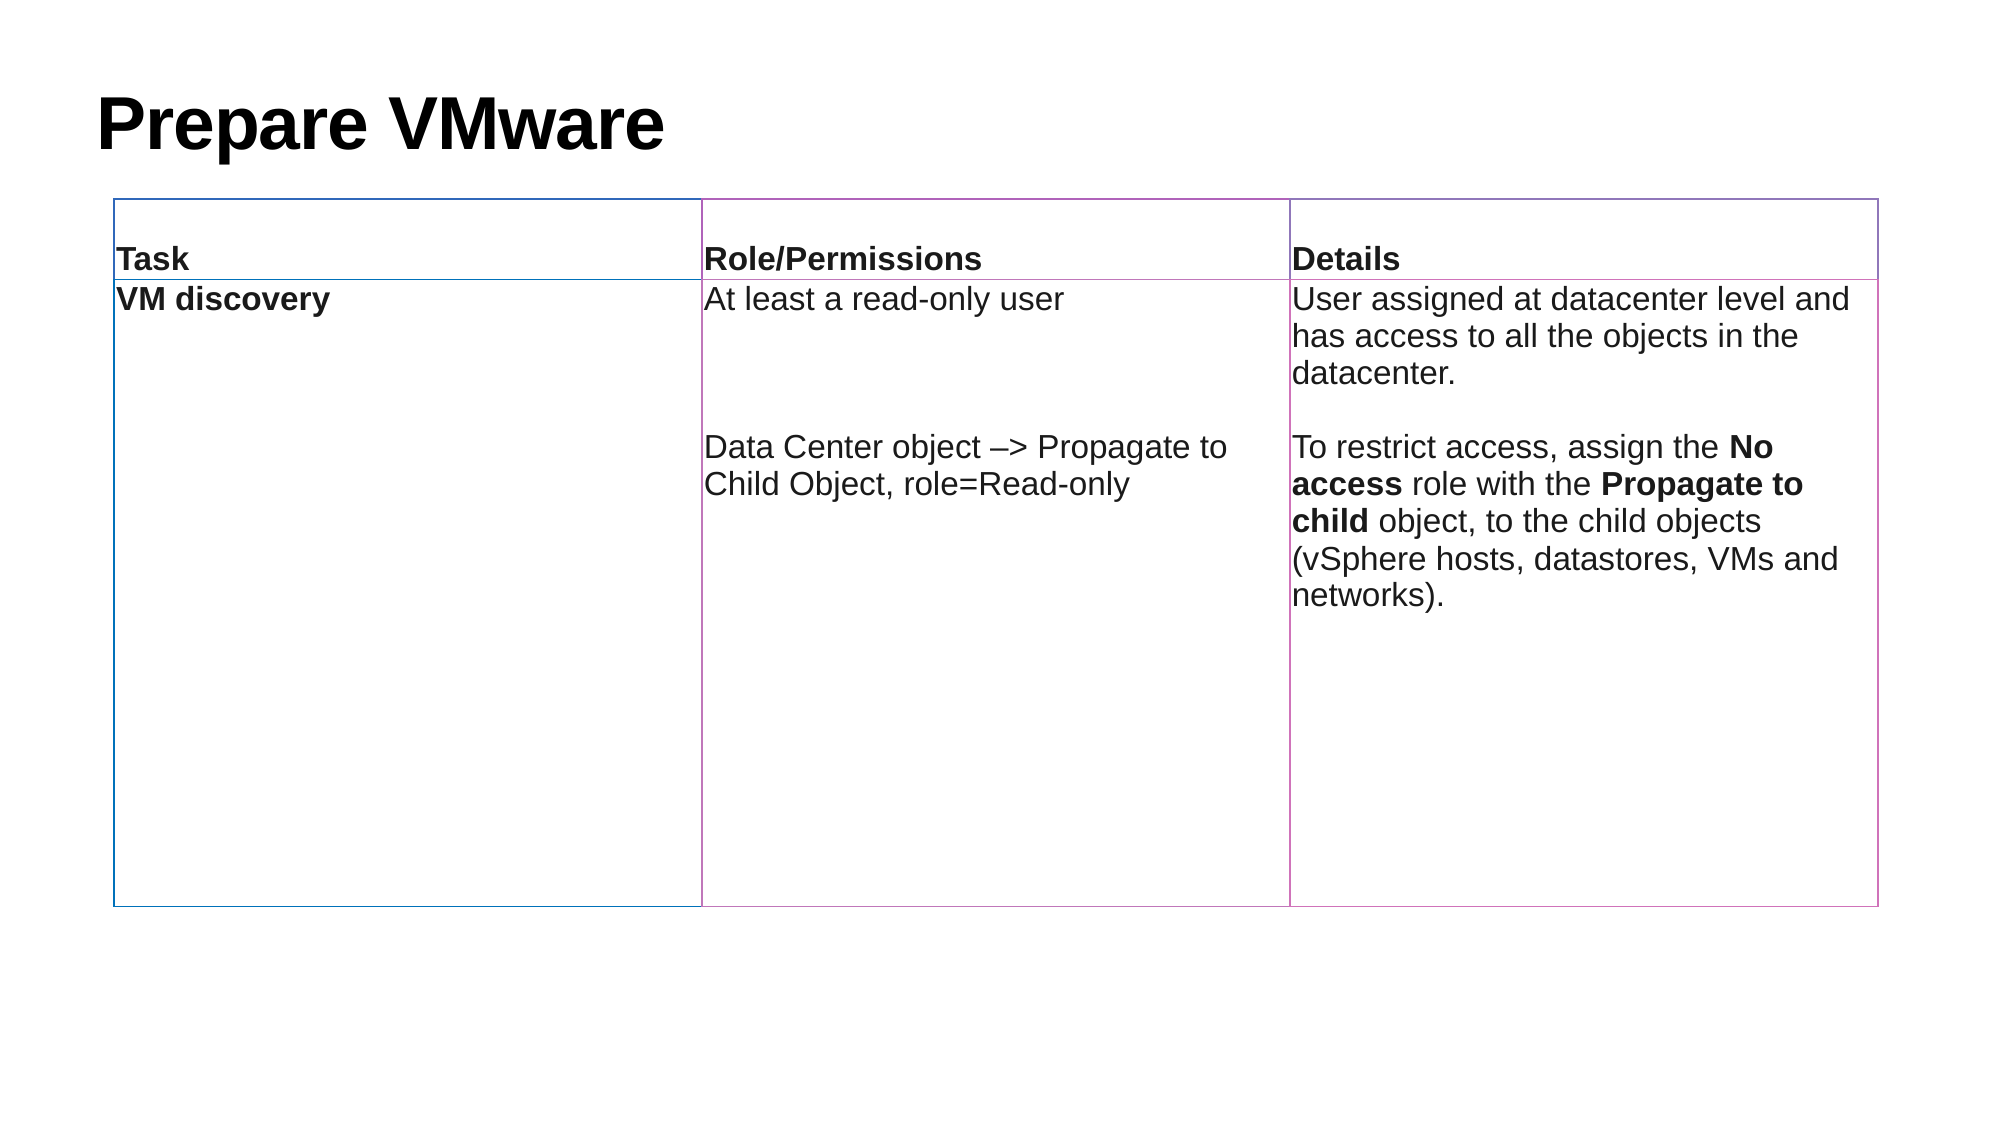

# Prepare VMware
| Task | Role/Permissions | Details |
| --- | --- | --- |
| VM discovery | At least a read-only user Data Center object –> Propagate to Child Object, role=Read-only | User assigned at datacenter level and has access to all the objects in the datacenter. To restrict access, assign the No access role with the Propagate to child object, to the child objects (vSphere hosts, datastores, VMs and networks). |